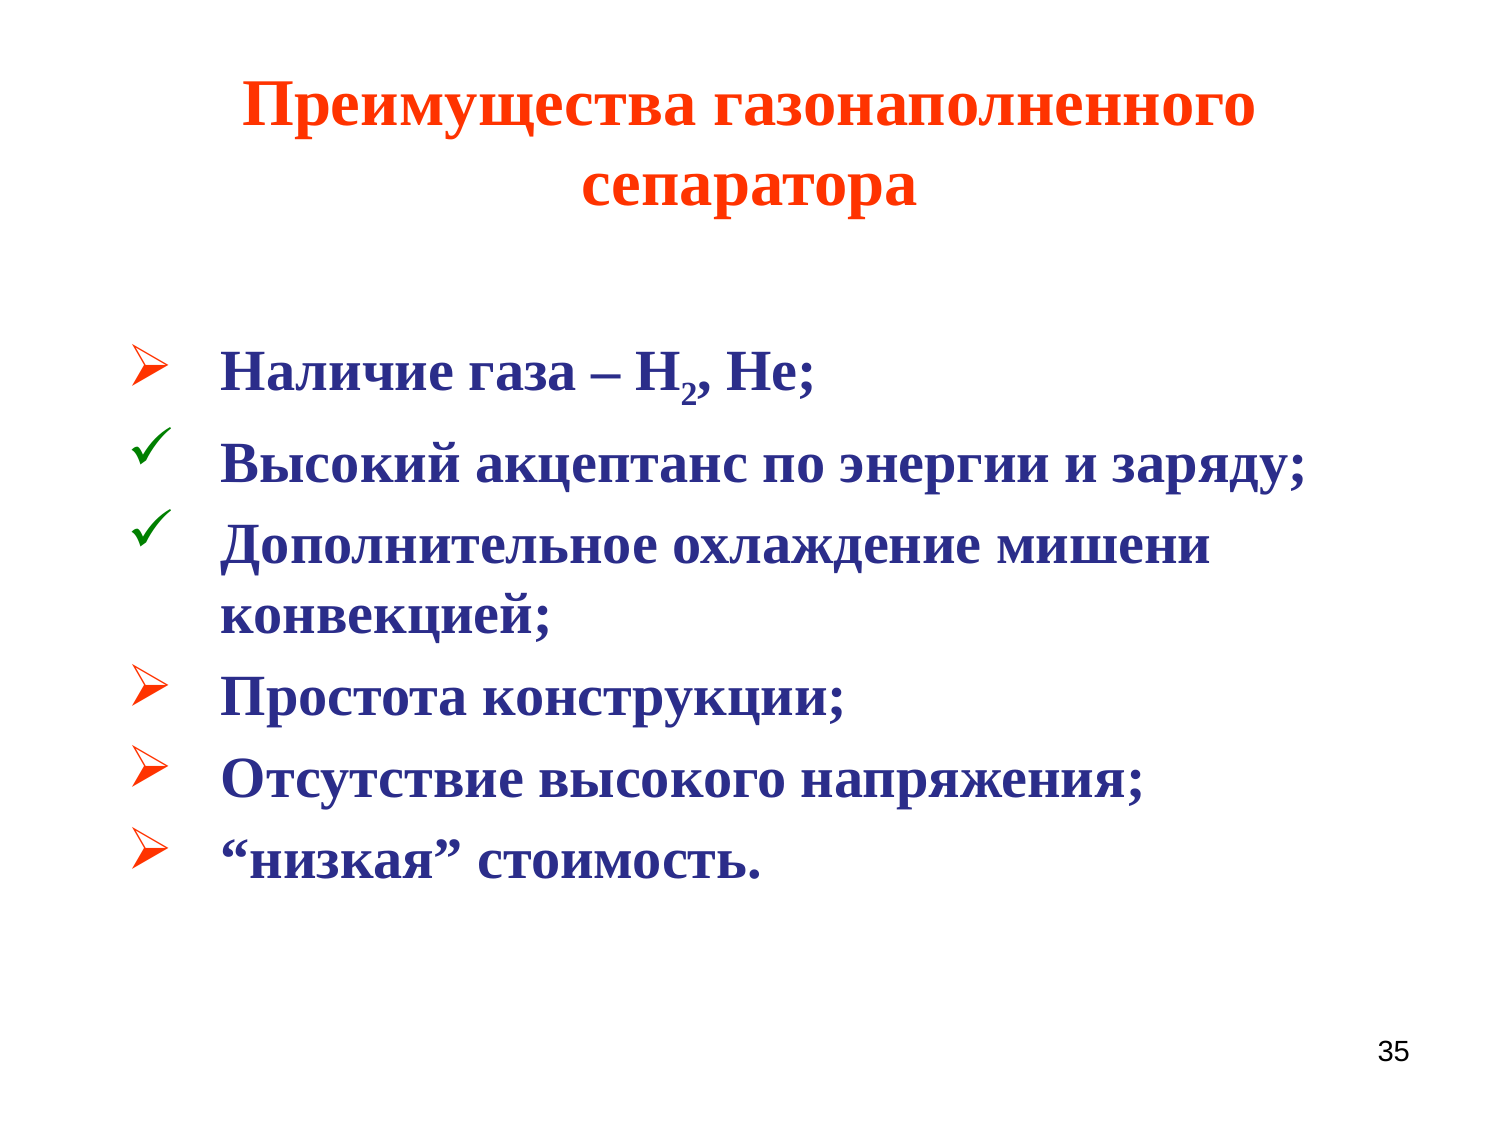

# Преимущества газонаполненного сепаратора
Наличие газа – H2, He;
Высокий акцептанс по энергии и заряду;
Дополнительное охлаждение мишени конвекцией;
Простота конструкции;
Отсутствие высокого напряжения;
“низкая” стоимость.
35